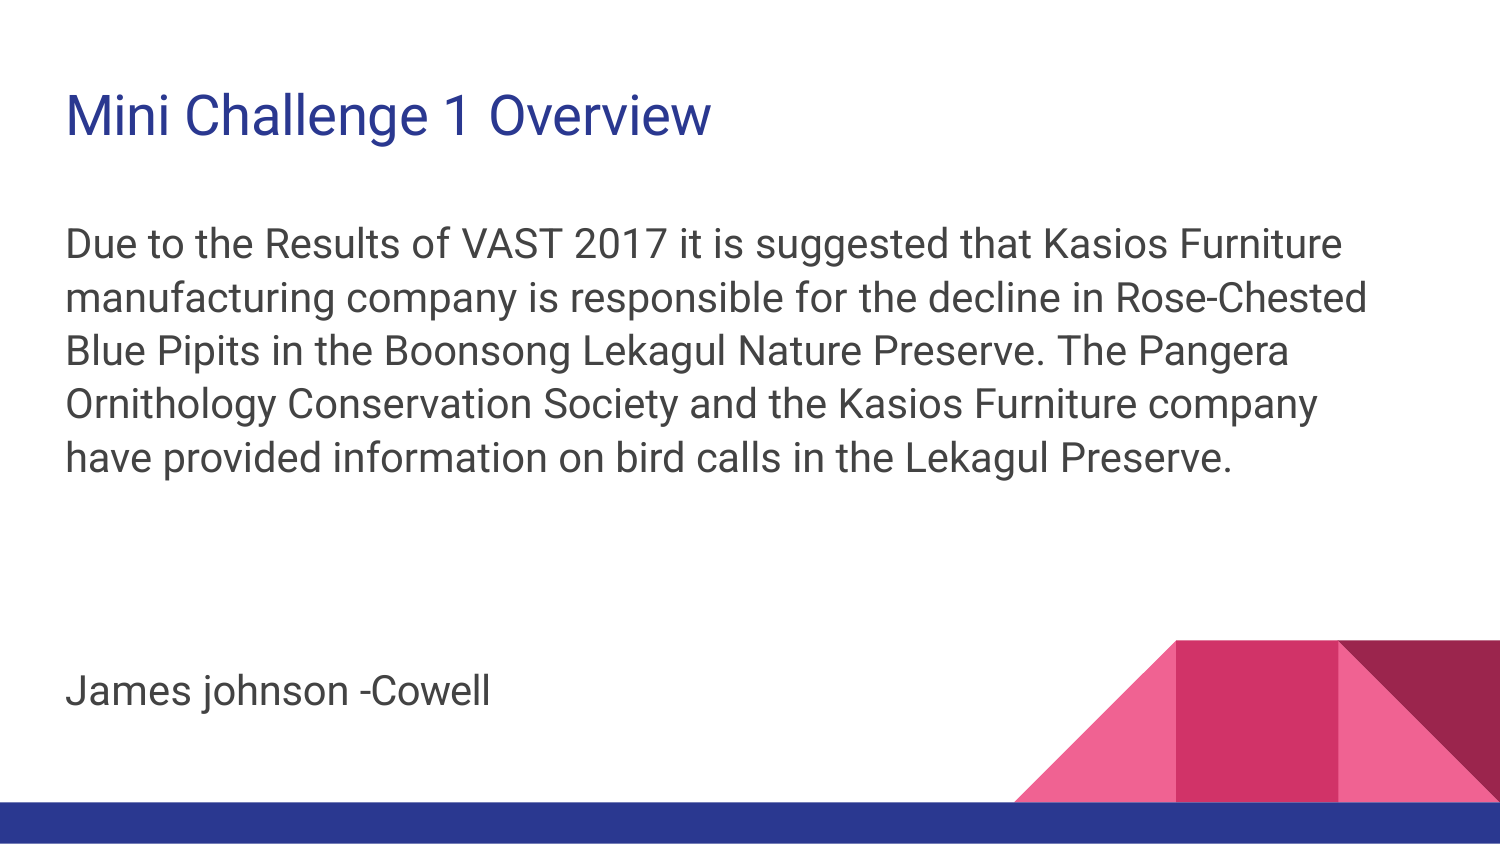

# Mini Challenge 1 Overview
Due to the Results of VAST 2017 it is suggested that Kasios Furniture  manufacturing company is responsible for the decline in Rose-Chested  Blue Pipits in the Boonsong Lekagul Nature Preserve. The Pangera  Ornithology Conservation Society and the Kasios Furniture company  have provided information on bird calls in the Lekagul Preserve.
James johnson -Cowell